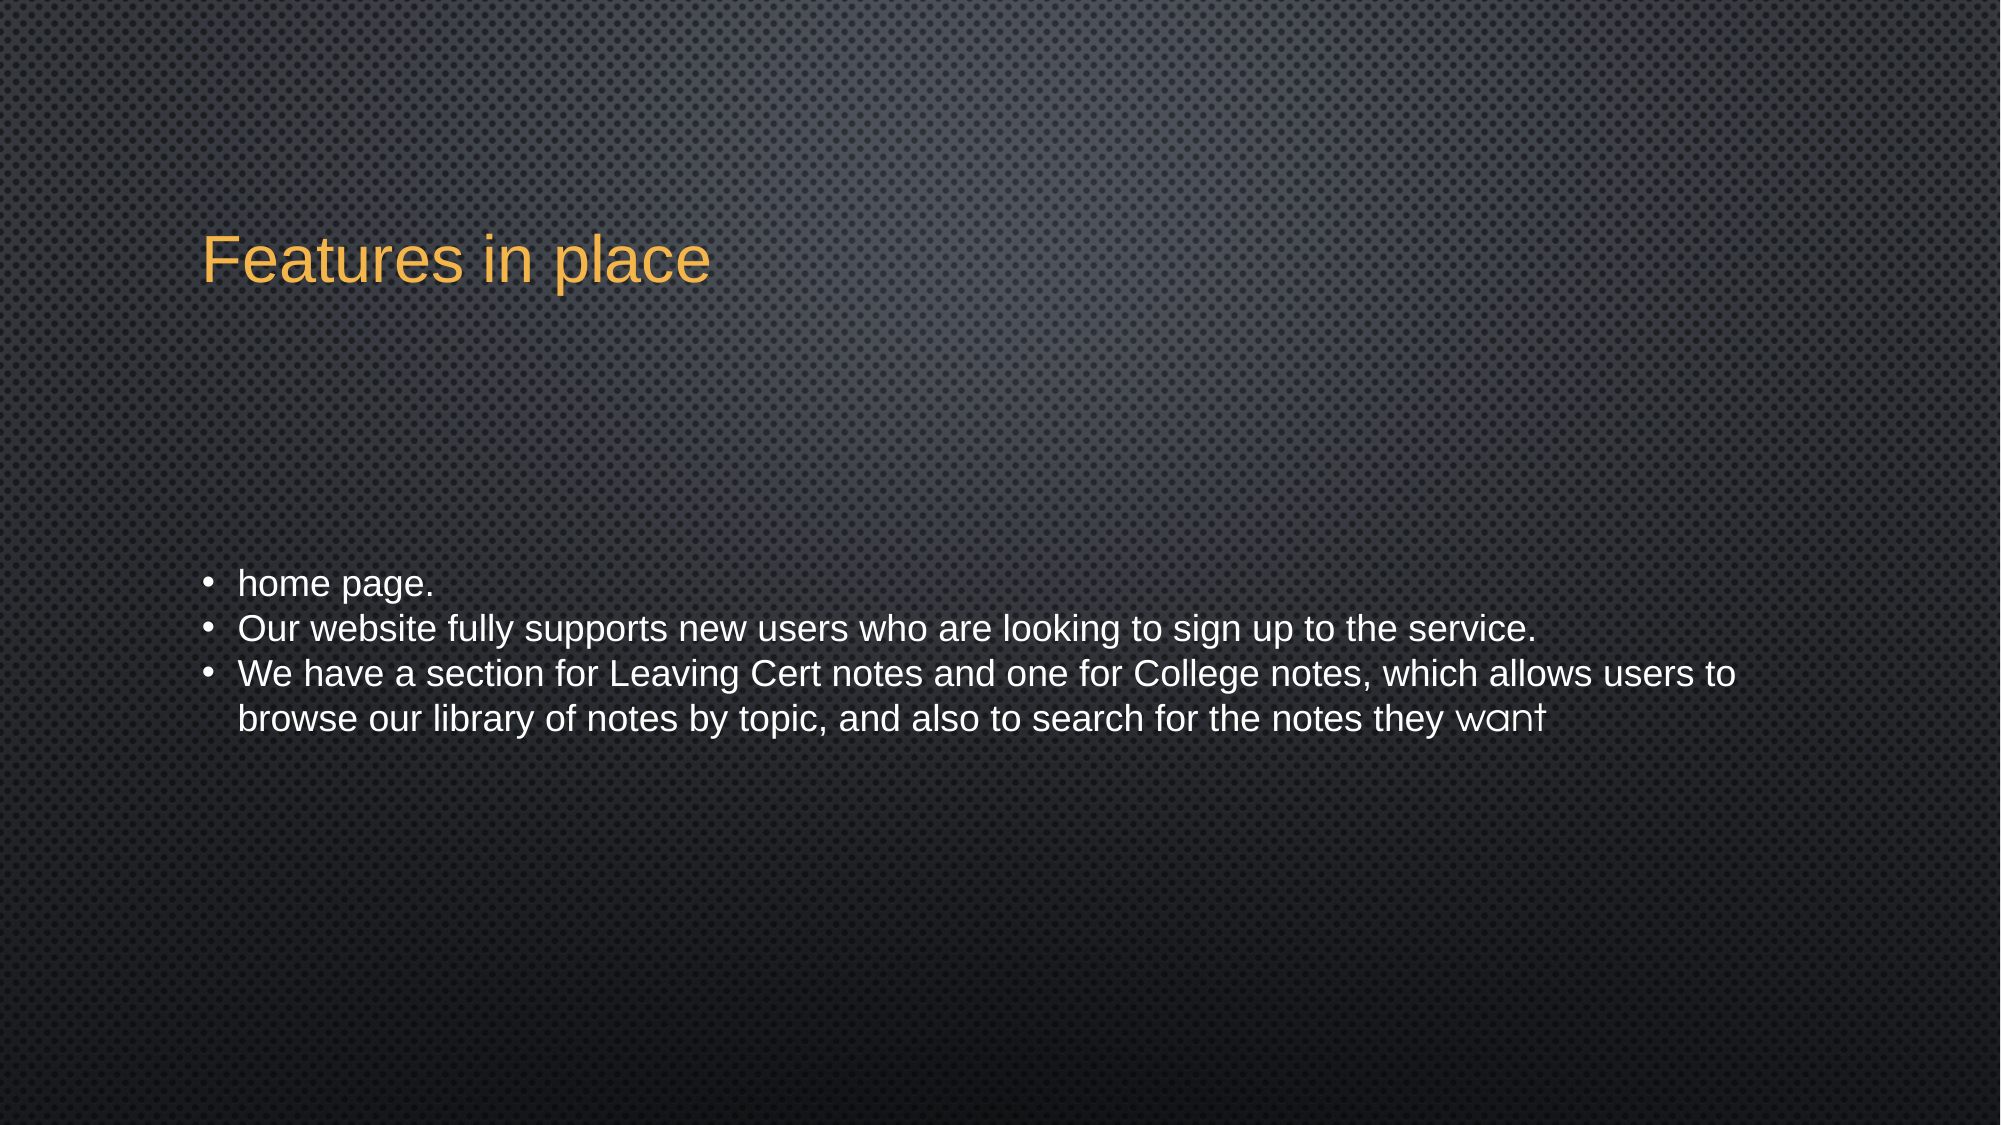

Features in place
home page.
Our website fully supports new users who are looking to sign up to the service.
We have a section for Leaving Cert notes and one for College notes, which allows users to browse our library of notes by topic, and also to search for the notes they want